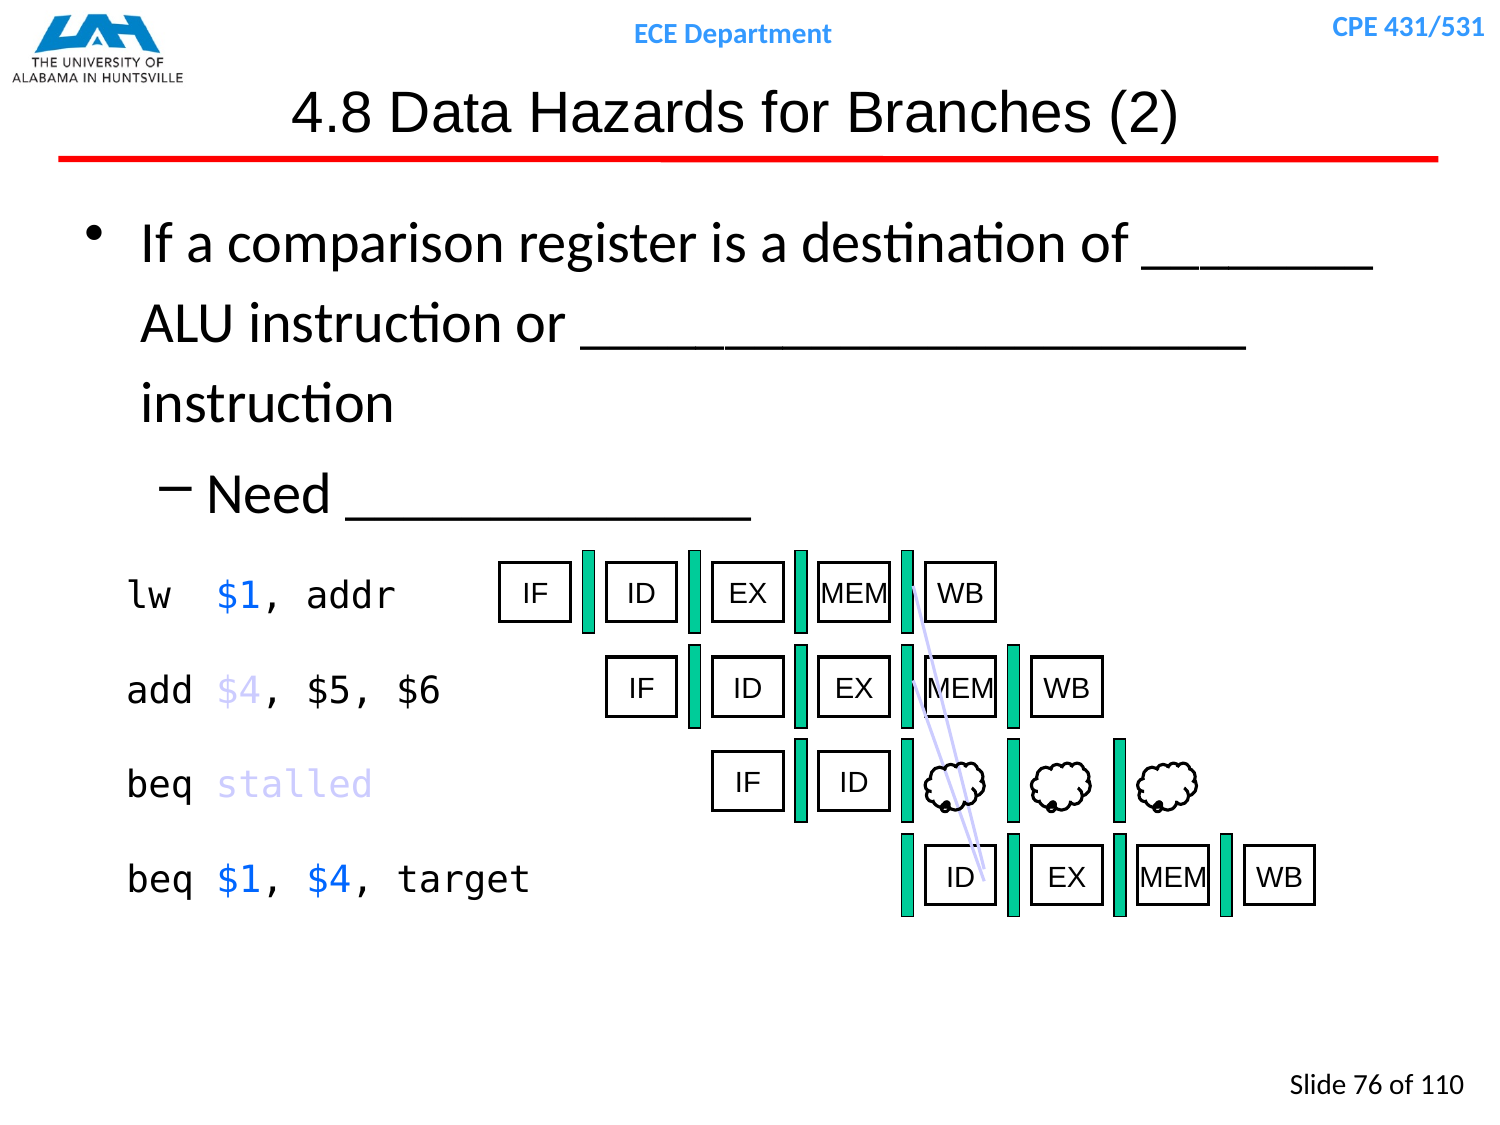

# 4.8 Data Hazards for Branches (2)
If a comparison register is a destination of ________ ALU instruction or _______________________ instruction
Need ______________

IF
ID
EX
MEM
WB
lw  $1, addr

IF
ID
EX
MEM
WB
add $4, $5, $6

IF
ID
beq stalled

ID
EX
MEM
WB
beq $1, $4, target